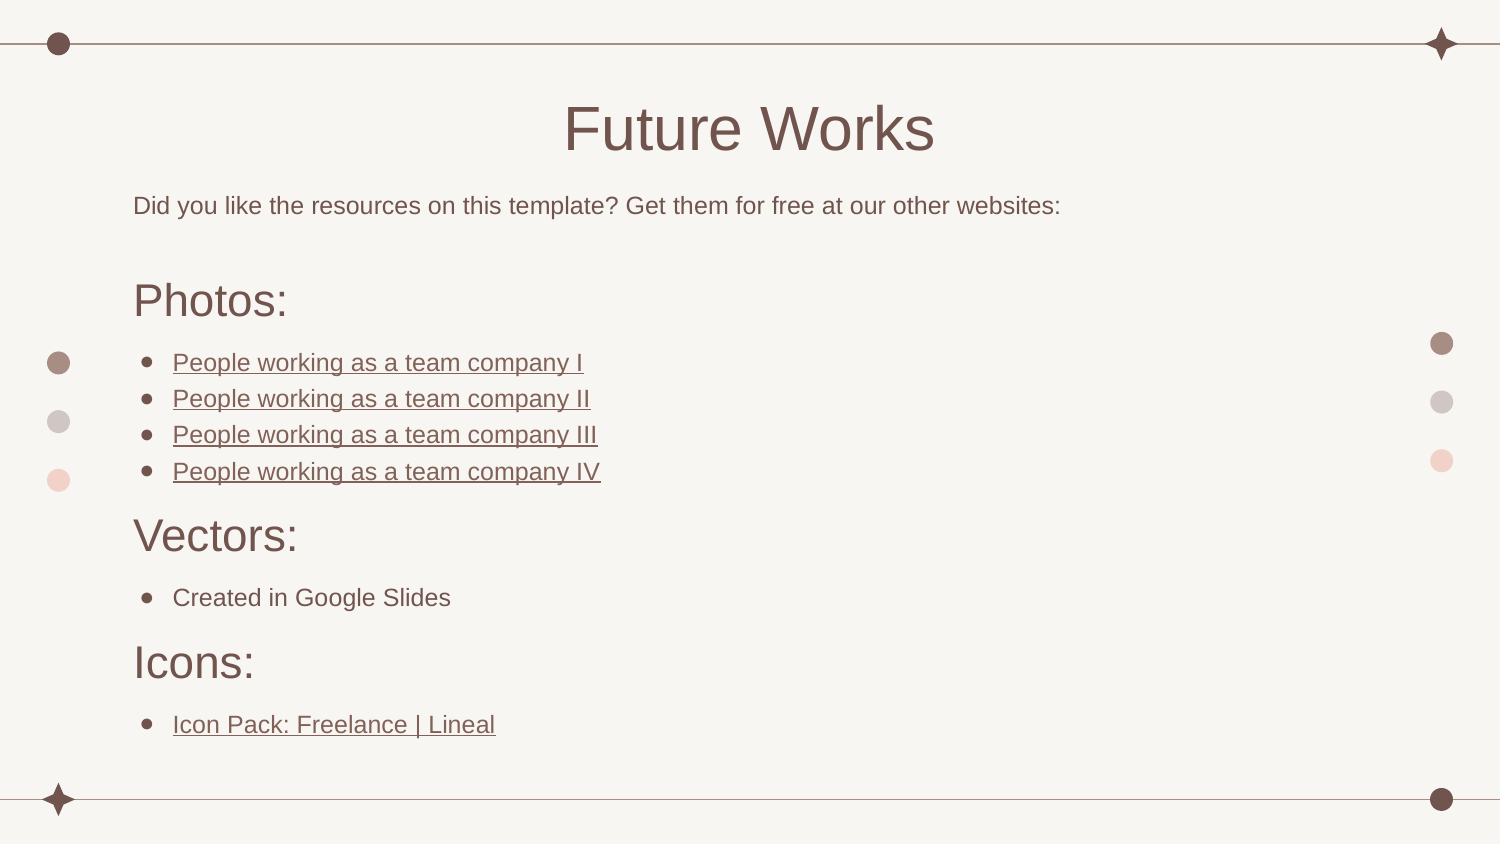

# Future Works
Did you like the resources on this template? Get them for free at our other websites:

Photos:
People working as a team company I
People working as a team company II
People working as a team company III
People working as a team company IV
Vectors:
Created in Google Slides
Icons:
Icon Pack: Freelance | Lineal